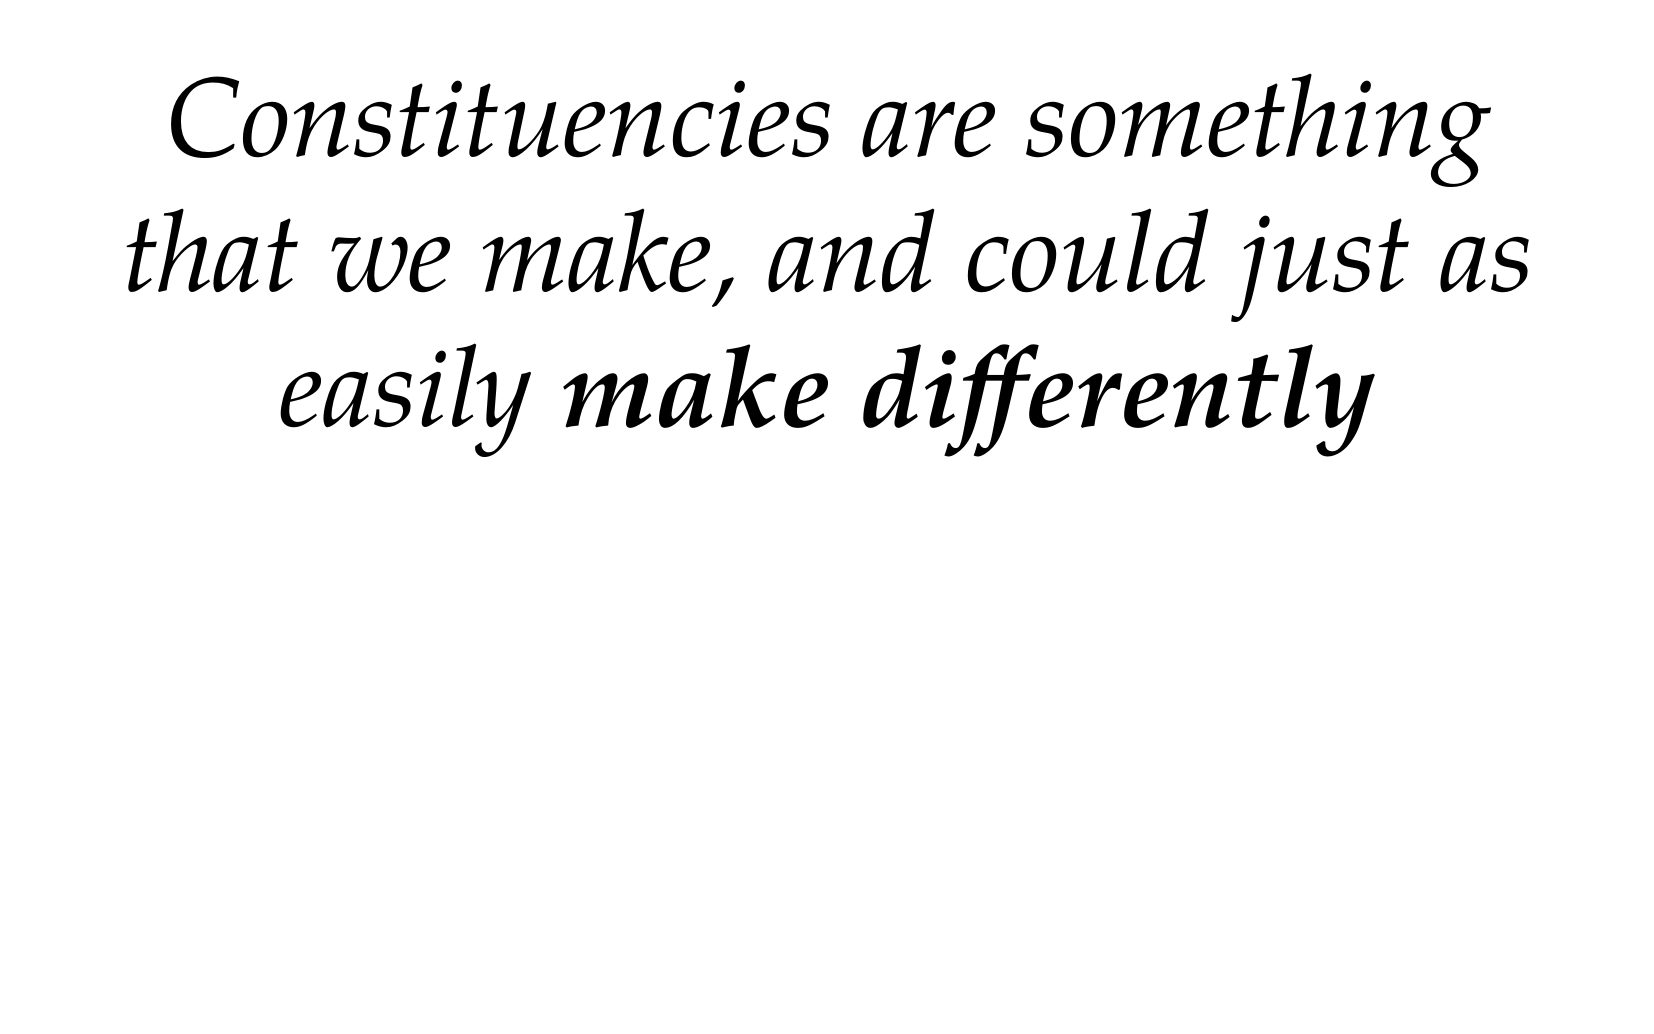

Constituencies are something that we make, and could just as easily make differently